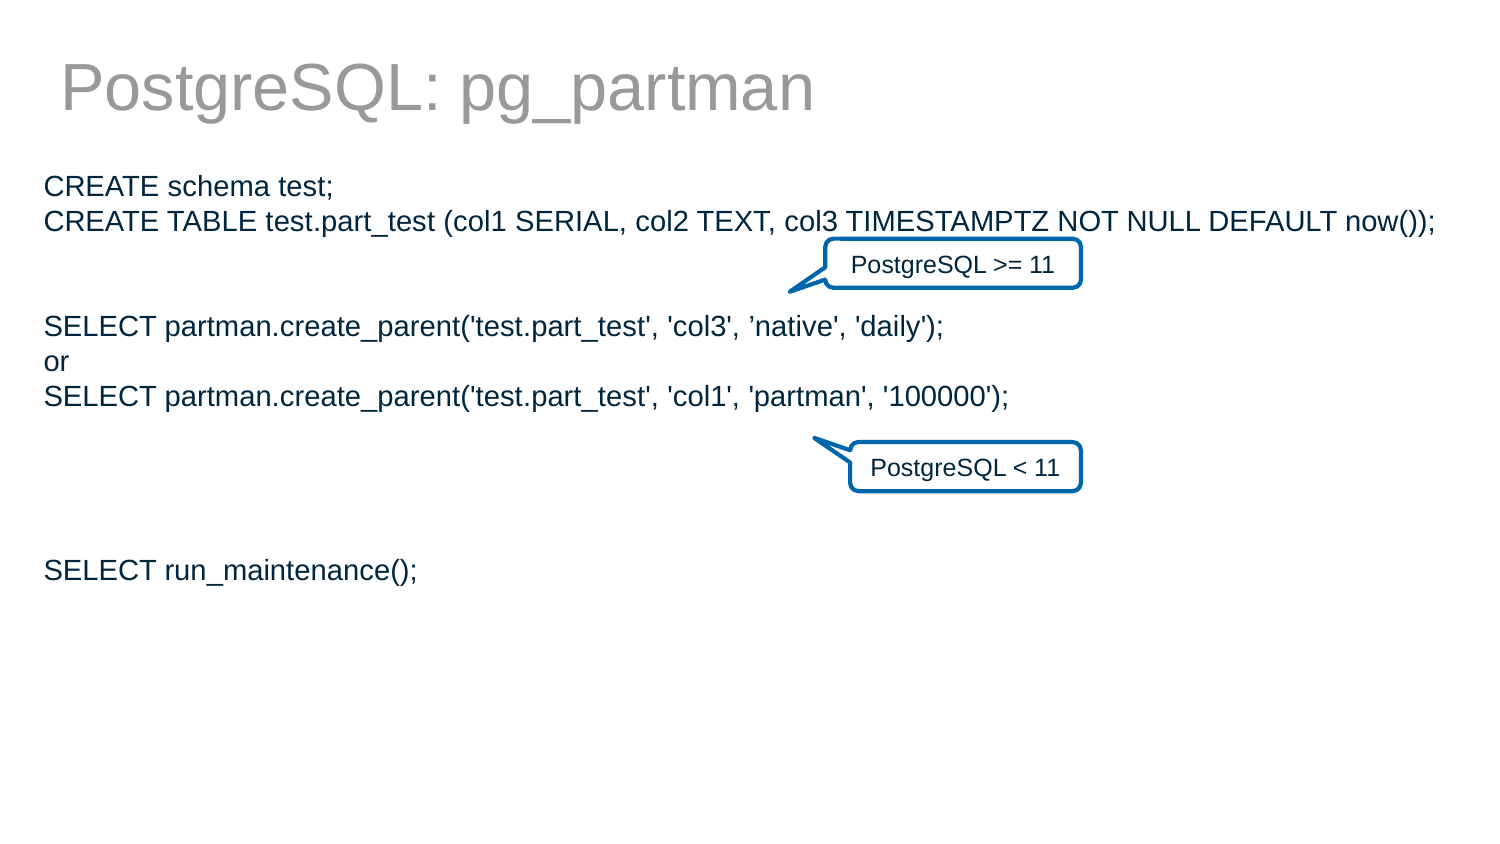

# PostgreSQL: pg_partman
CREATE schema test;
CREATE TABLE test.part_test (col1 SERIAL, col2 TEXT, col3 TIMESTAMPTZ NOT NULL DEFAULT now());

SELECT partman.create_parent('test.part_test', 'col3', ’native', 'daily');
or
SELECT partman.create_parent('test.part_test', 'col1', 'partman', '100000');

SELECT run_maintenance();
PostgreSQL >= 11
PostgreSQL < 11